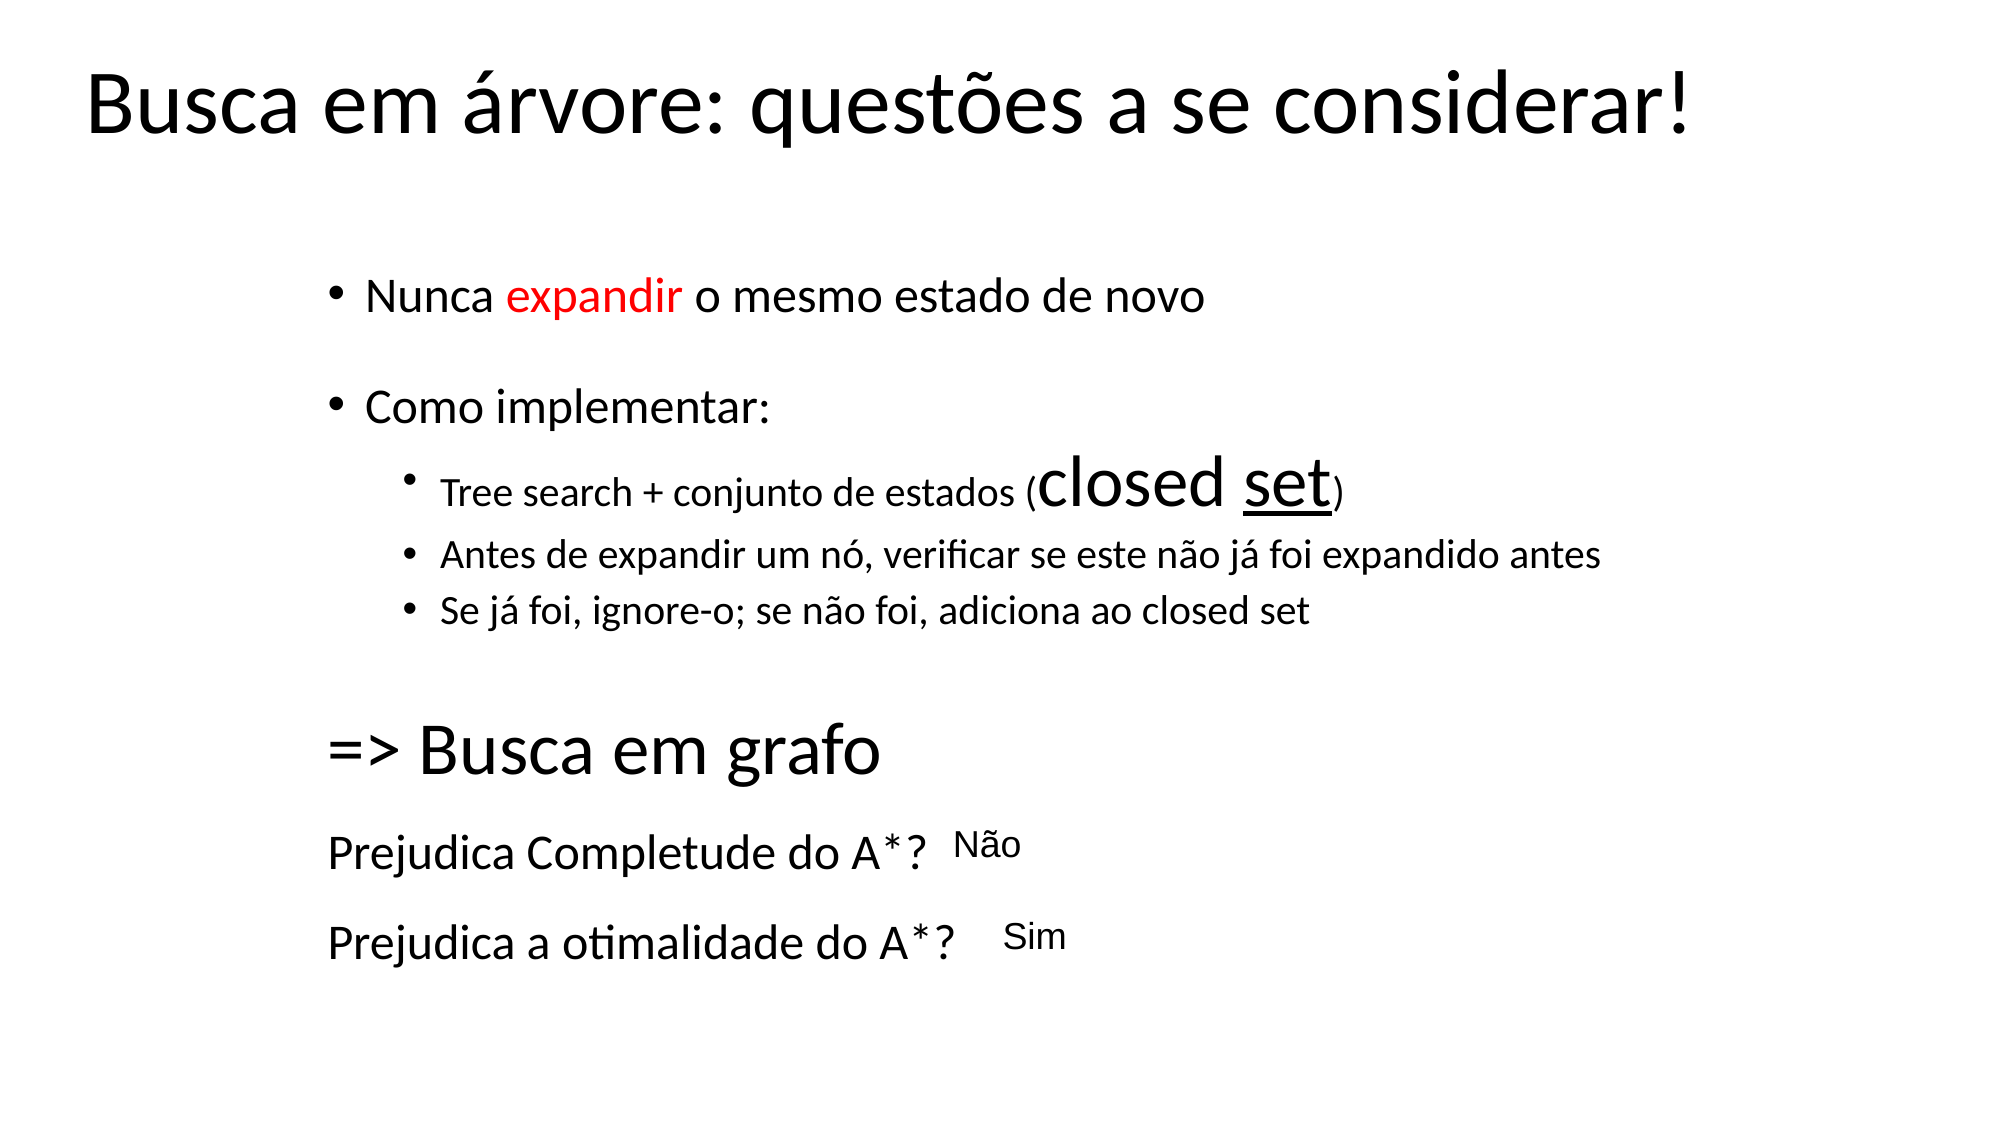

Busca em árvore: questões a se considerar!
Nunca expandir o mesmo estado de novo
Como implementar:
Tree search + conjunto de estados (closed set)
Antes de expandir um nó, verificar se este não já foi expandido antes
Se já foi, ignore-o; se não foi, adiciona ao closed set
=> Busca em grafo
Prejudica Completude do A*?
Prejudica a otimalidade do A*?
Não
Sim